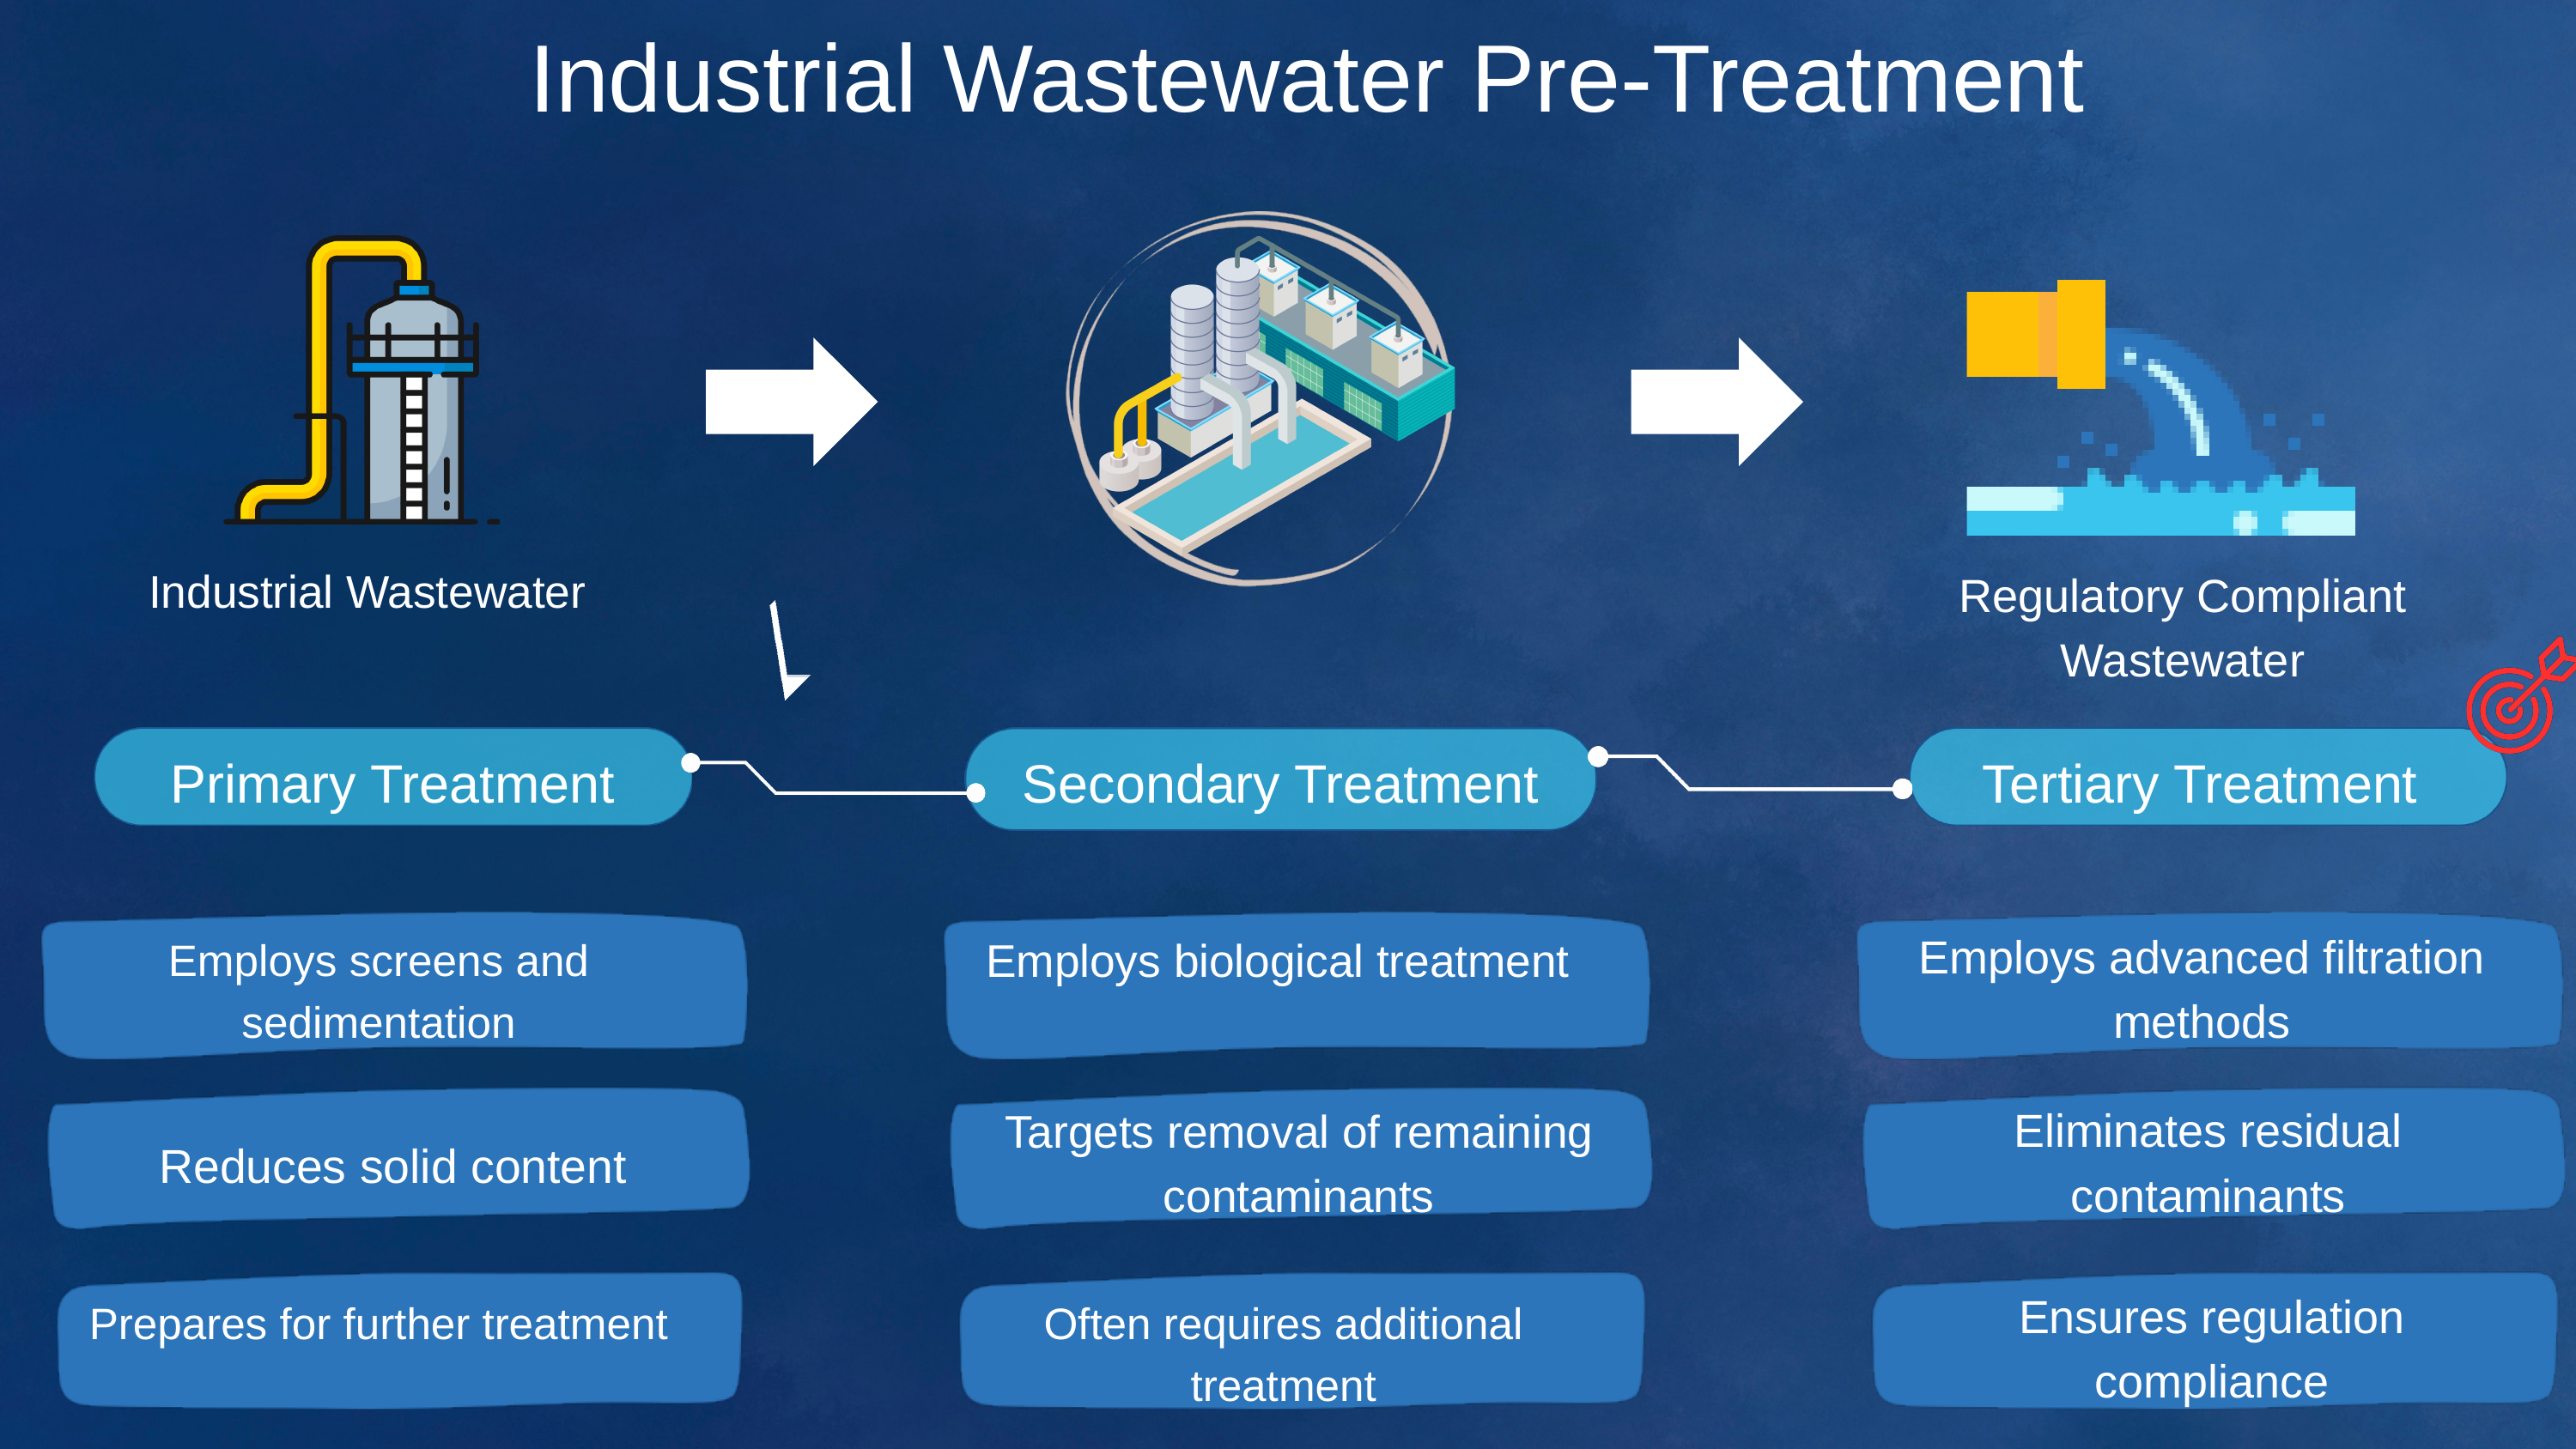

Industrial Wastewater Pre-Treatment

Industrial Wastewater
Regulatory Compliant Wastewater

Primary Treatment
Secondary Treatment
Tertiary Treatment

Employs advanced filtration methods
Employs biological treatment
Employs screens and sedimentation
Eliminates residual contaminants
Targets removal of remaining contaminants
Reduces solid content
Ensures regulation compliance
Prepares for further treatment
Often requires additional treatment